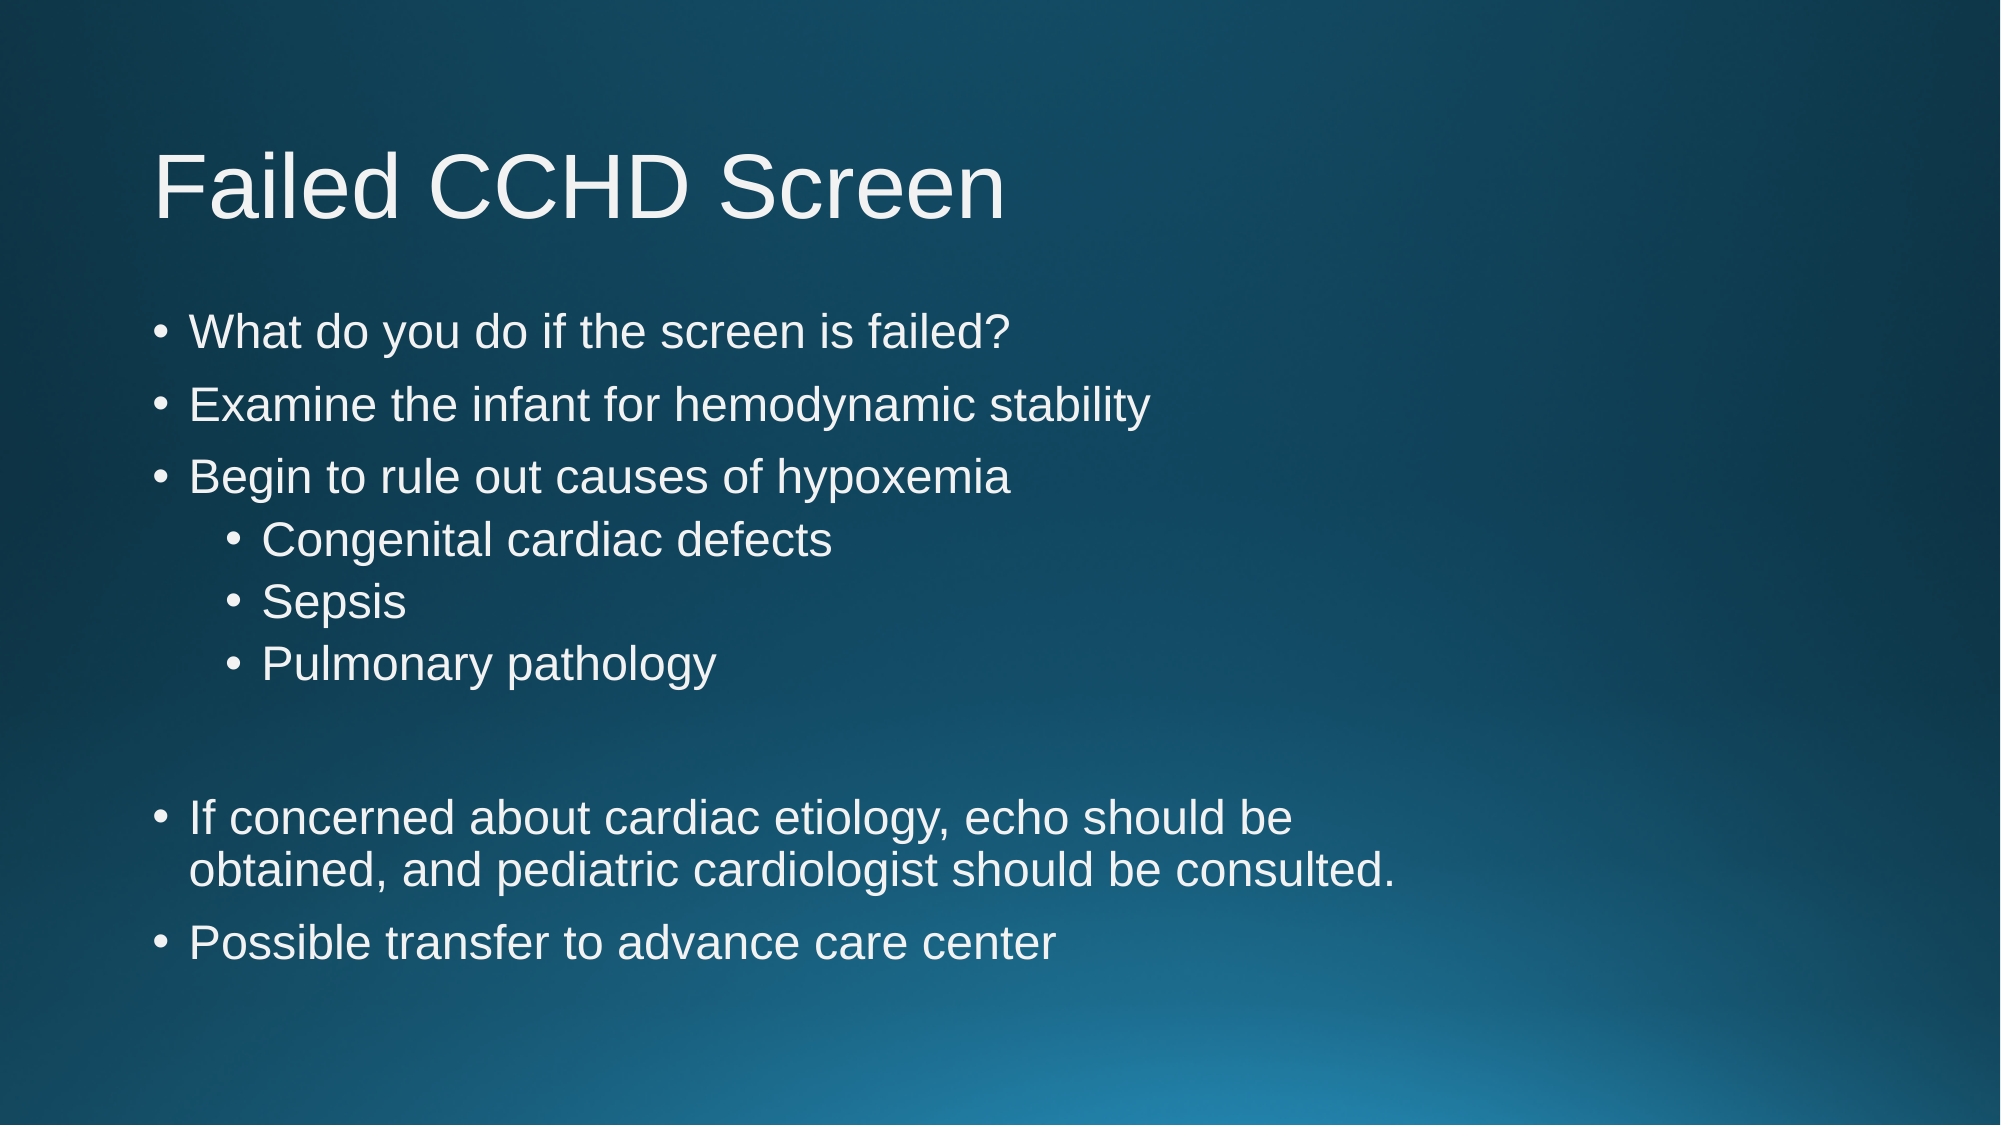

# Failed CCHD Screen
What do you do if the screen is failed?
Examine the infant for hemodynamic stability
Begin to rule out causes of hypoxemia
Congenital cardiac defects
Sepsis
Pulmonary pathology

If concerned about cardiac etiology, echo should be obtained, and pediatric cardiologist should be consulted.
Possible transfer to advance care center